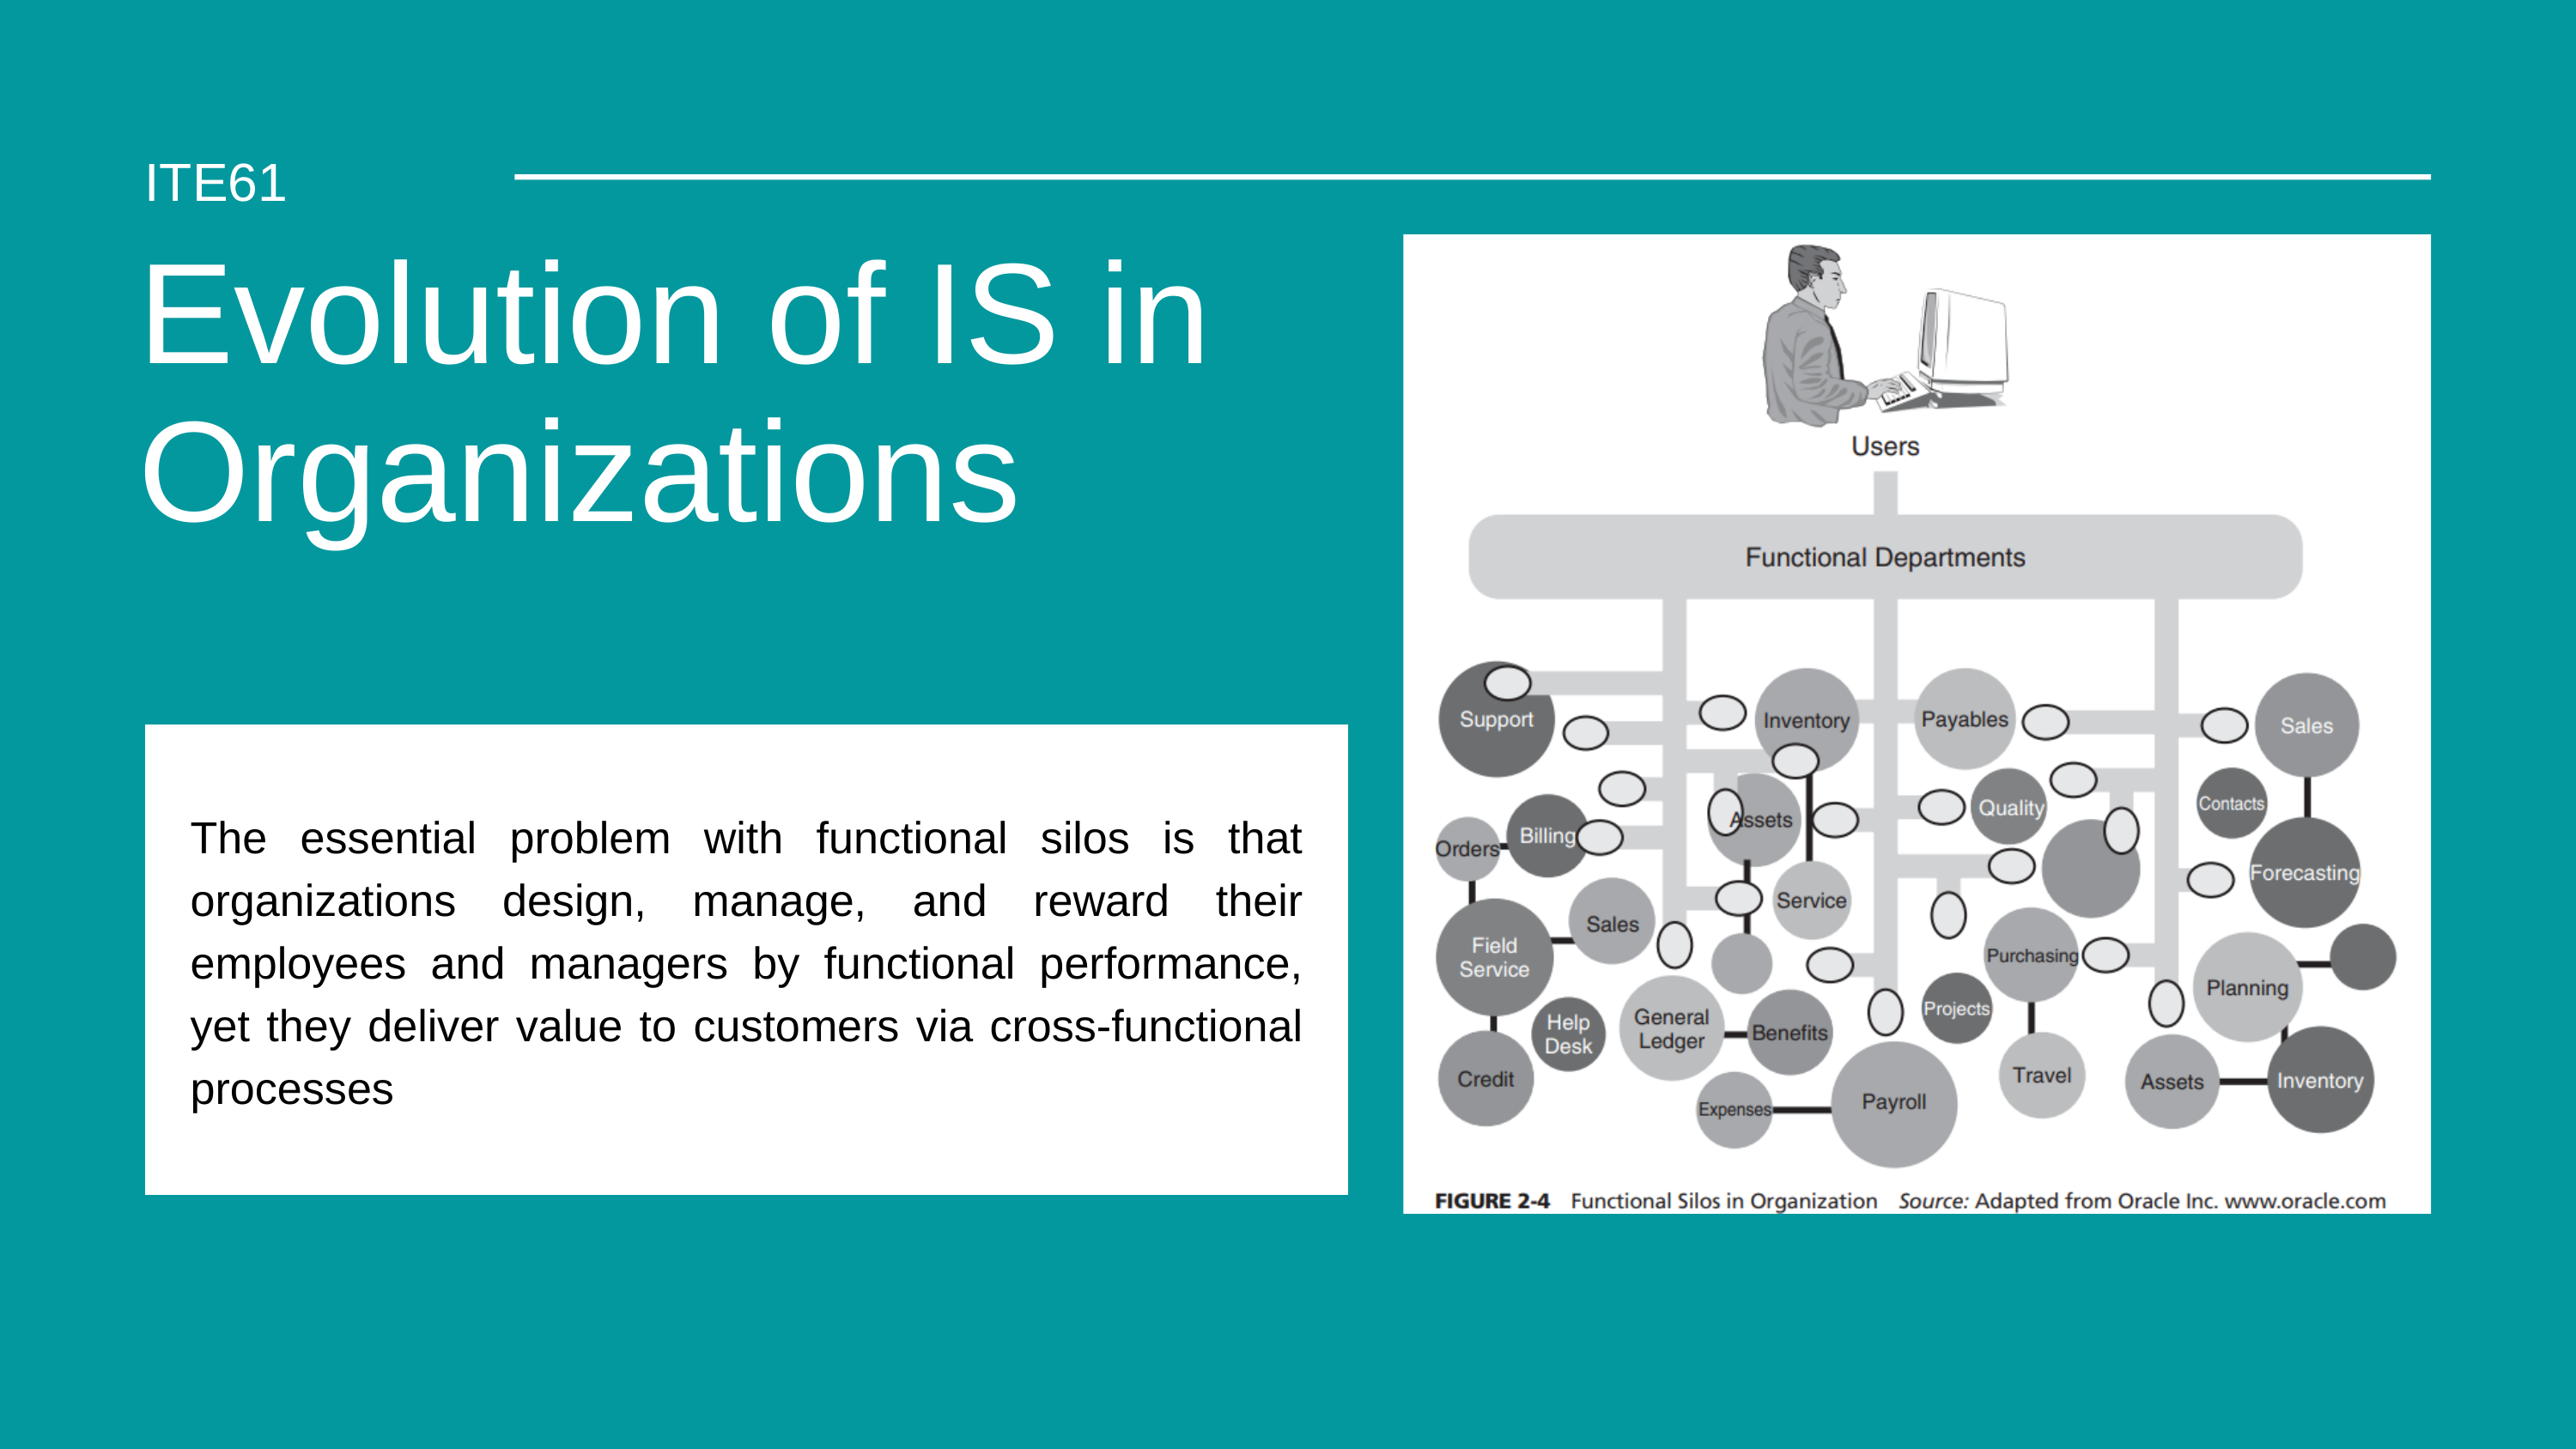

ITE61

Evolution of IS in Organizations

The essential problem with functional silos is that organizations design, manage, and reward their employees and managers by functional performance, yet they deliver value to customers via cross-functional processes